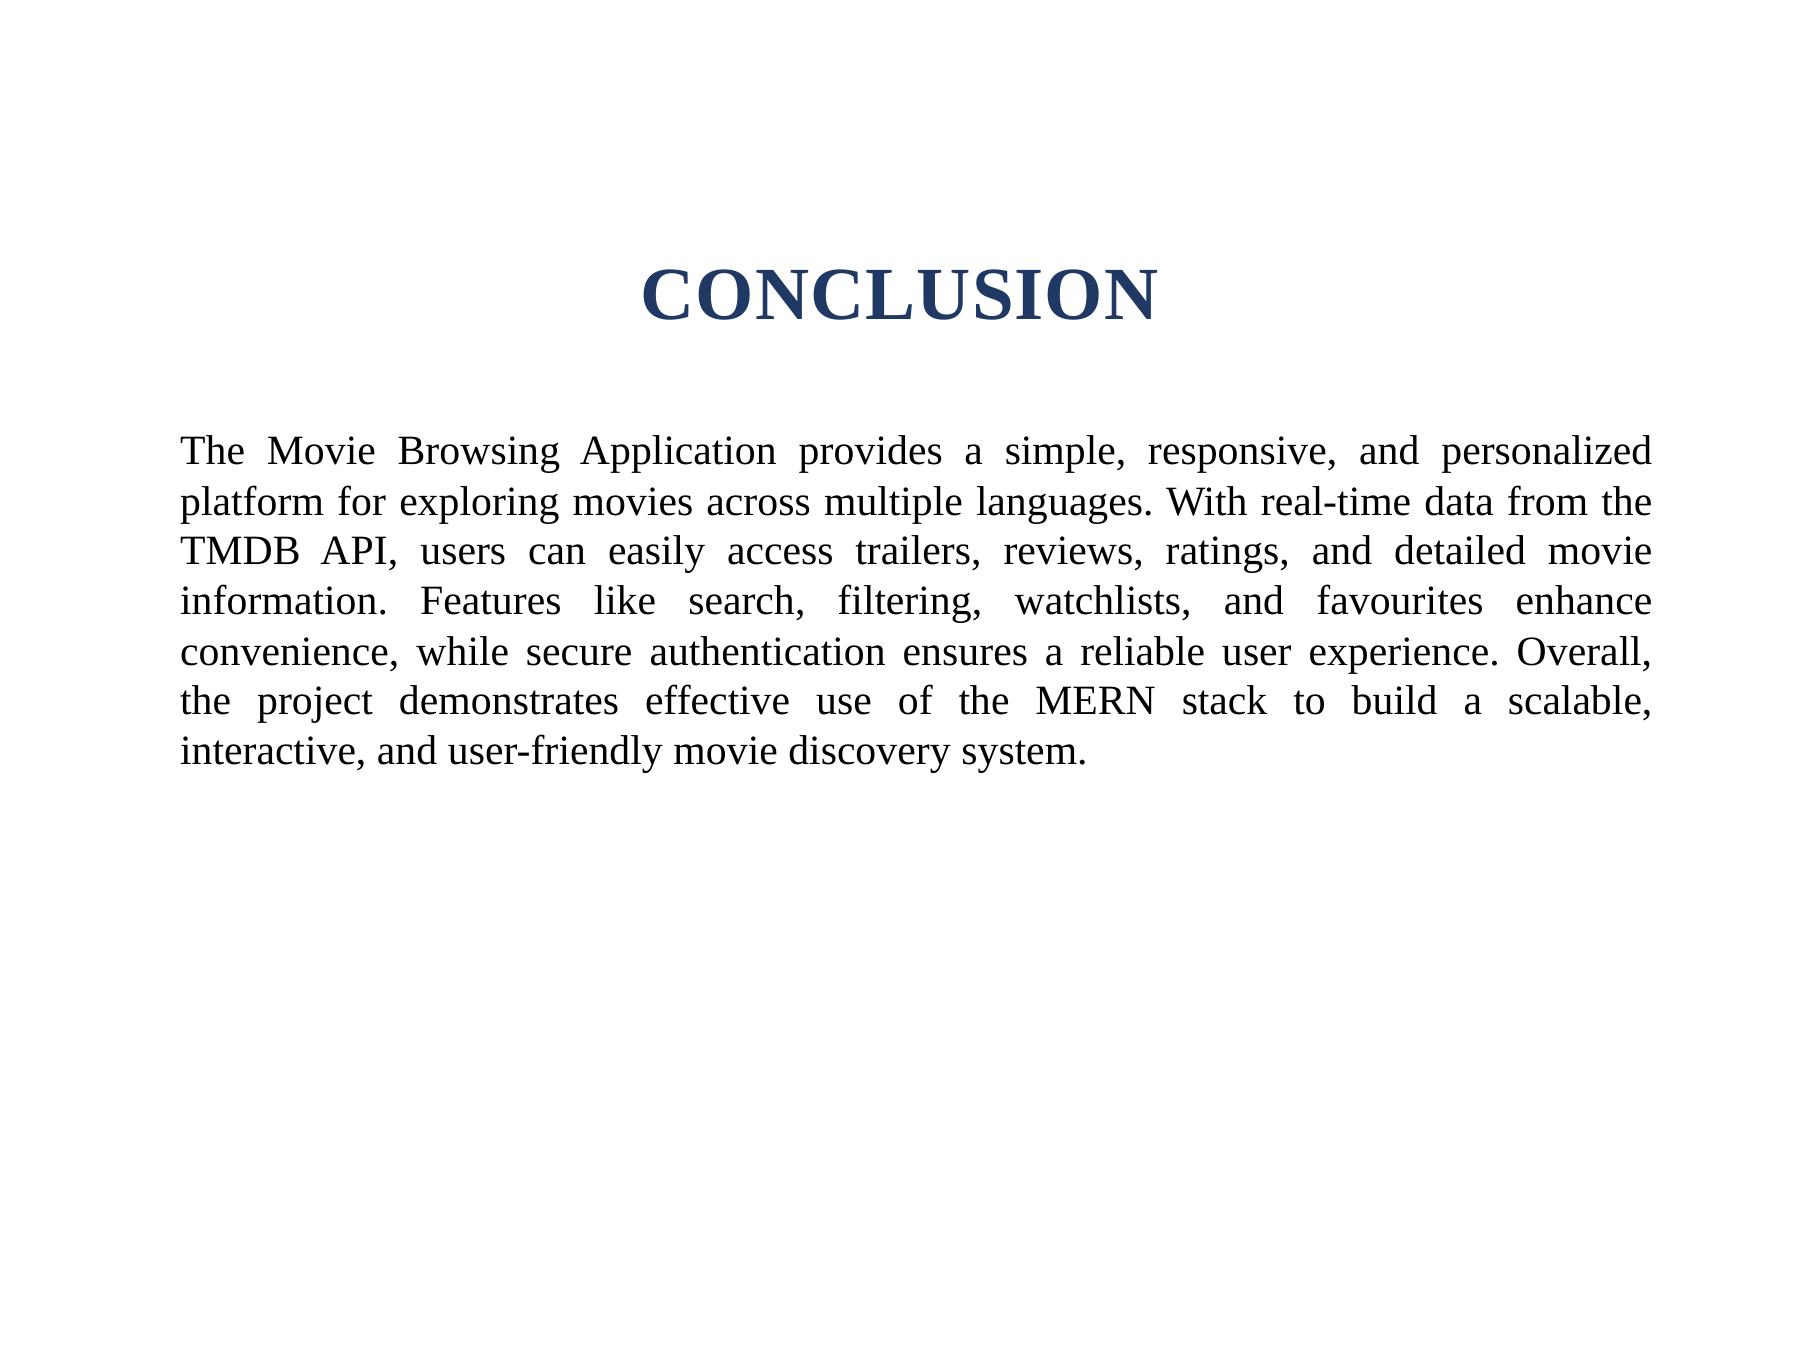

# CONCLUSION
The Movie Browsing Application provides a simple, responsive, and personalized platform for exploring movies across multiple languages. With real-time data from the TMDB API, users can easily access trailers, reviews, ratings, and detailed movie information. Features like search, filtering, watchlists, and favourites enhance convenience, while secure authentication ensures a reliable user experience. Overall, the project demonstrates effective use of the MERN stack to build a scalable, interactive, and user-friendly movie discovery system.